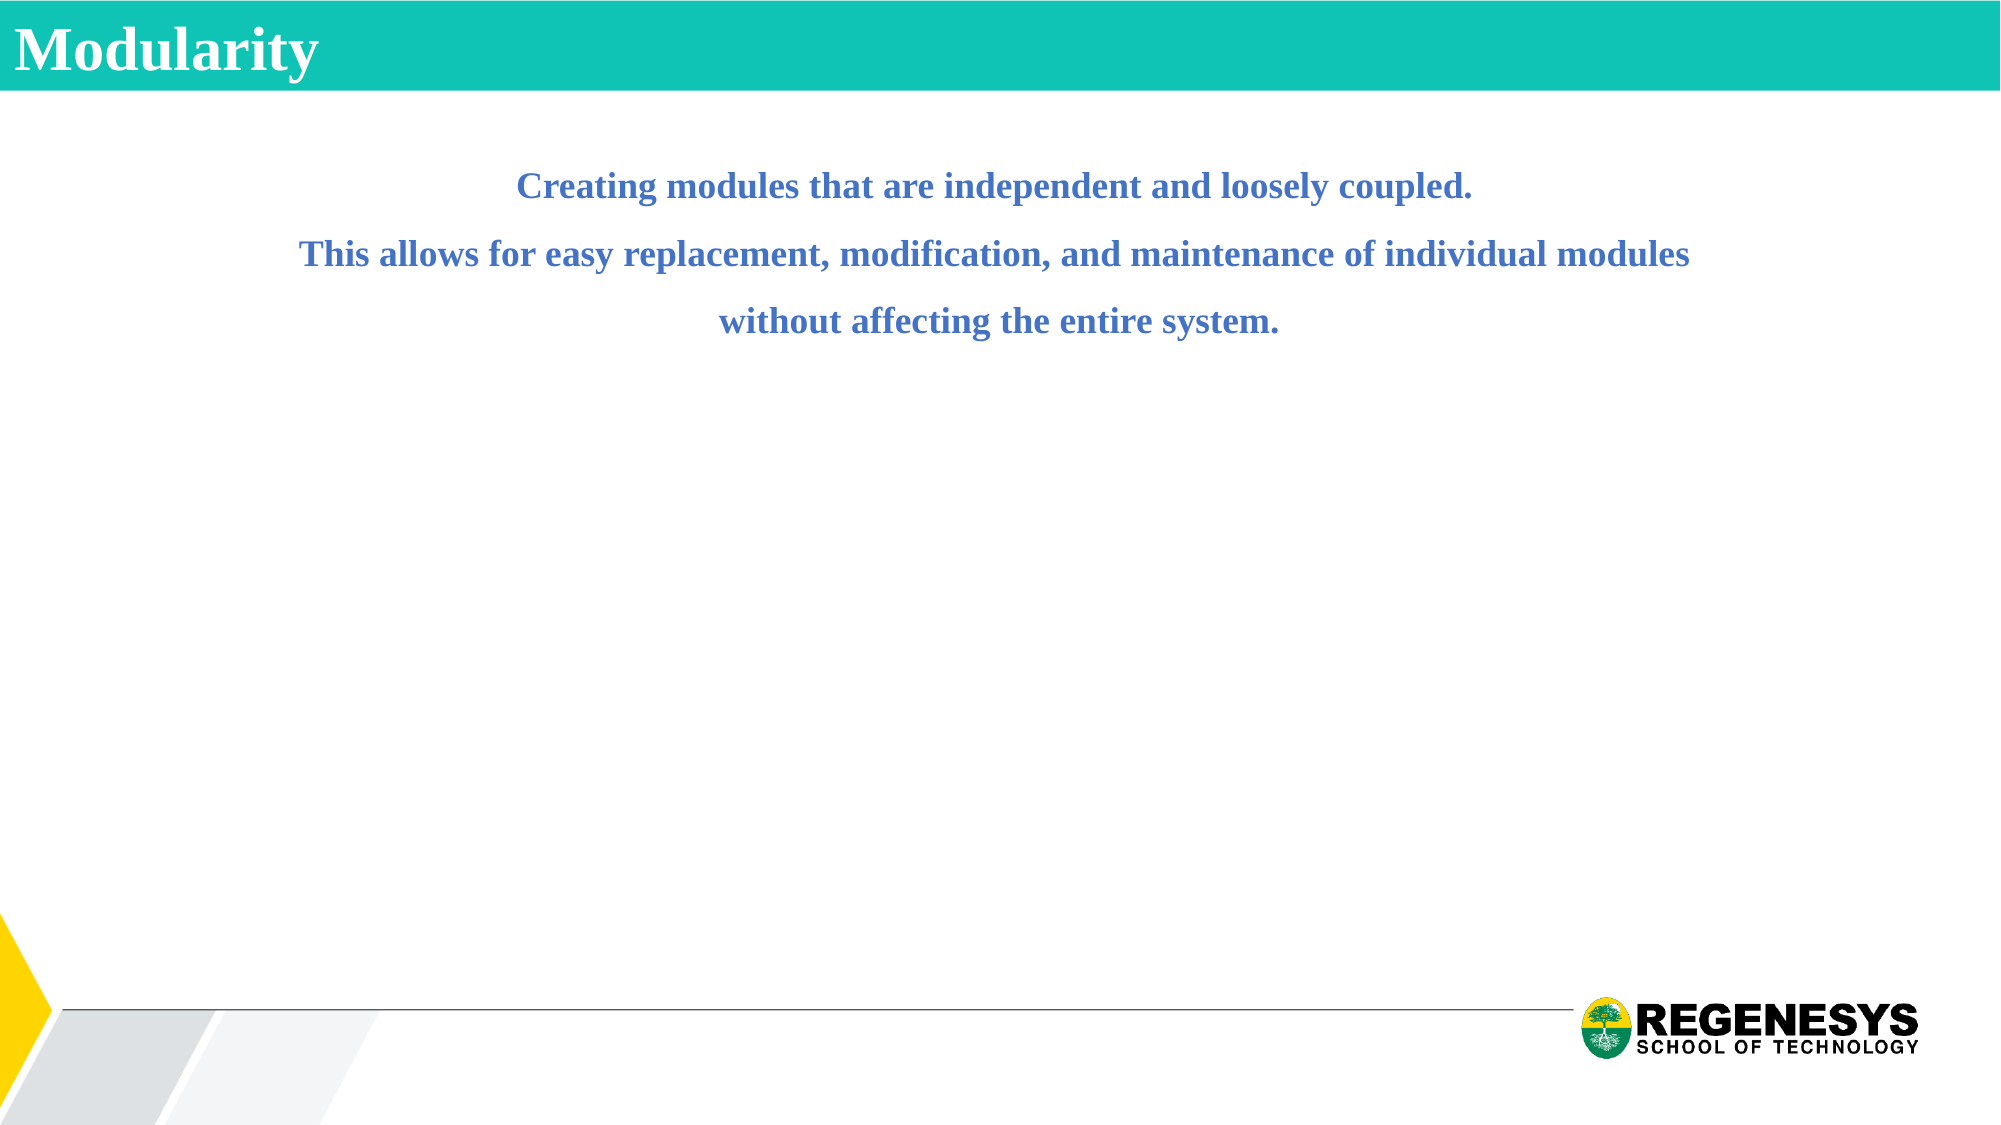

Modularity
Creating modules that are independent and loosely coupled.
This allows for easy replacement, modification, and maintenance of individual modules
without affecting the entire system.